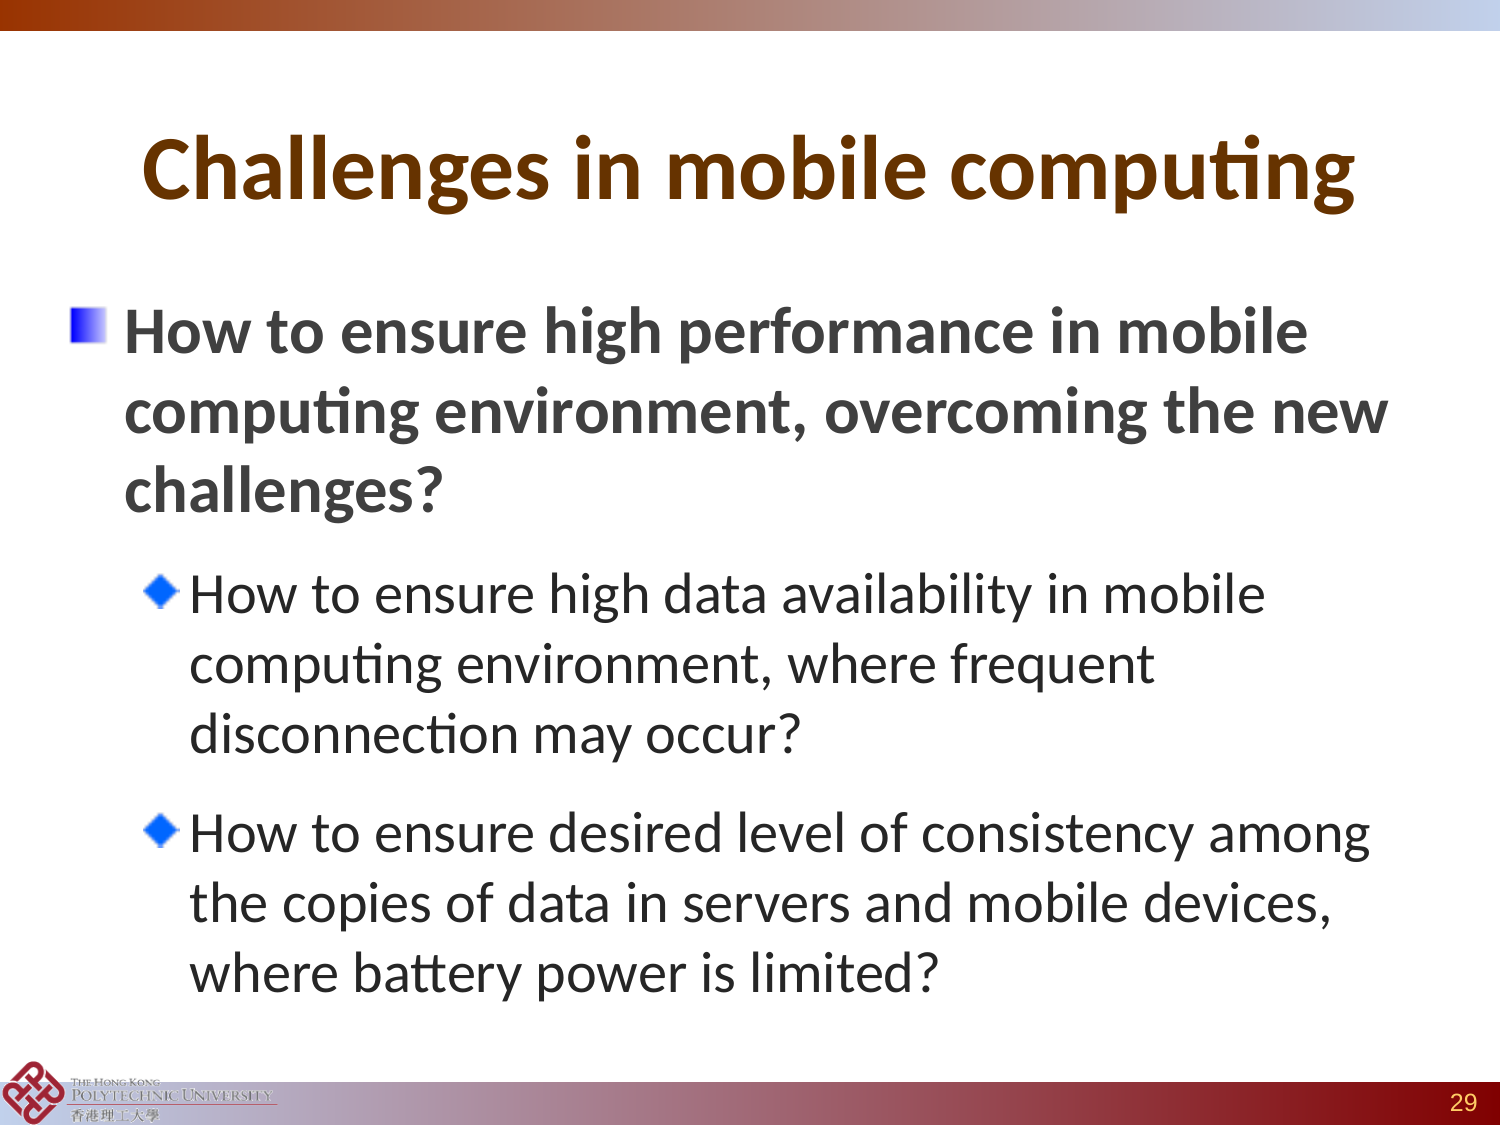

# Challenges in mobile computing
How to ensure high performance in mobile computing environment, overcoming the new challenges?
How to ensure high data availability in mobile computing environment, where frequent disconnection may occur?
How to ensure desired level of consistency among the copies of data in servers and mobile devices, where battery power is limited?